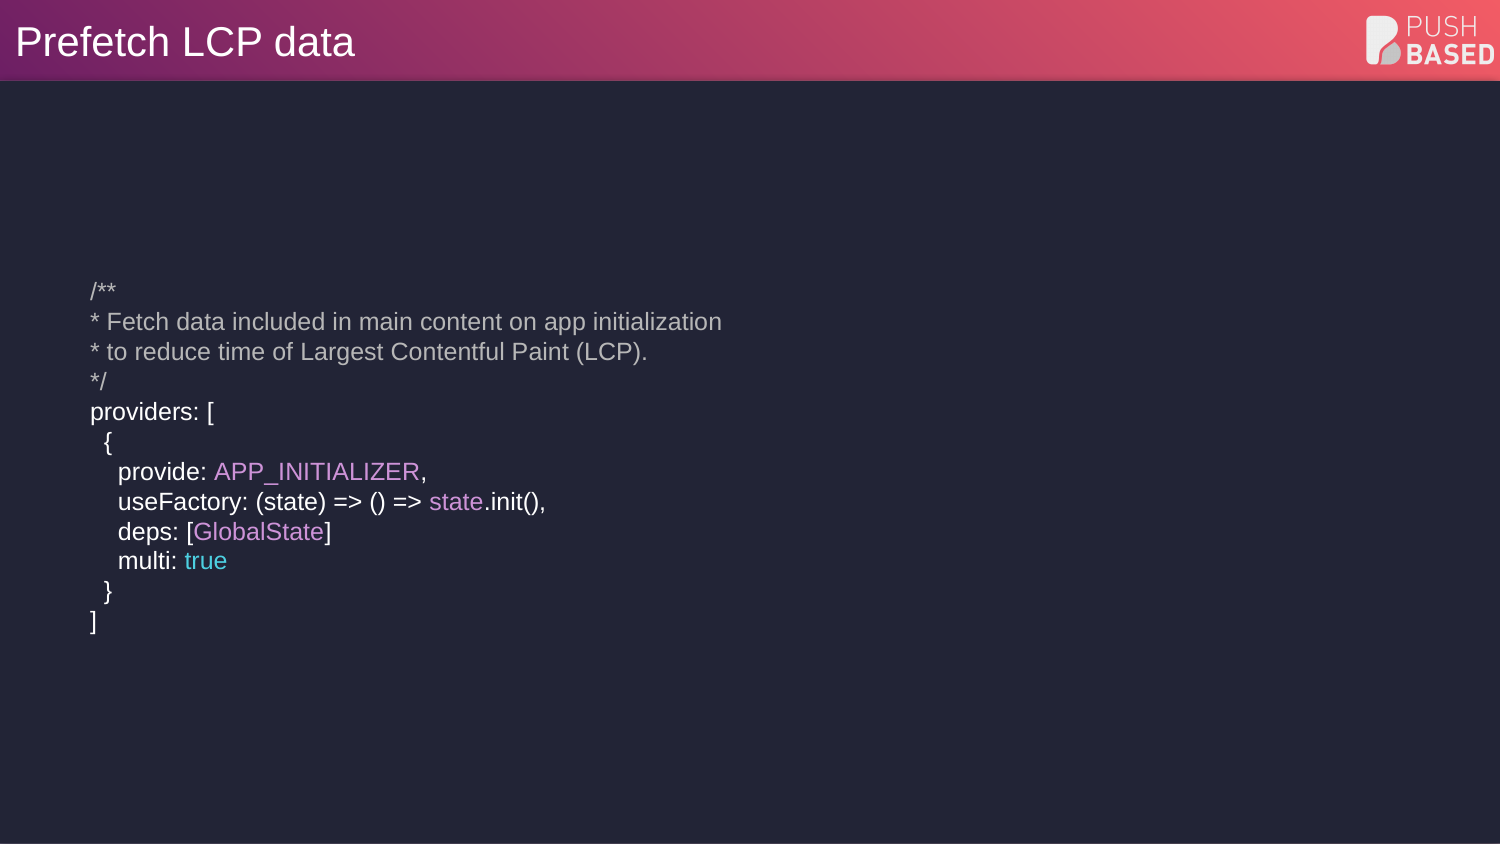

# Prefetch LCP data

/**
* Fetch data included in main content on app initialization
* to reduce time of Largest Contentful Paint (LCP).
*/
providers: [
  {
    provide: APP_INITIALIZER,
    useFactory: (state) => () => state.init(),
    deps: [GlobalState]
    multi: true
  }
]